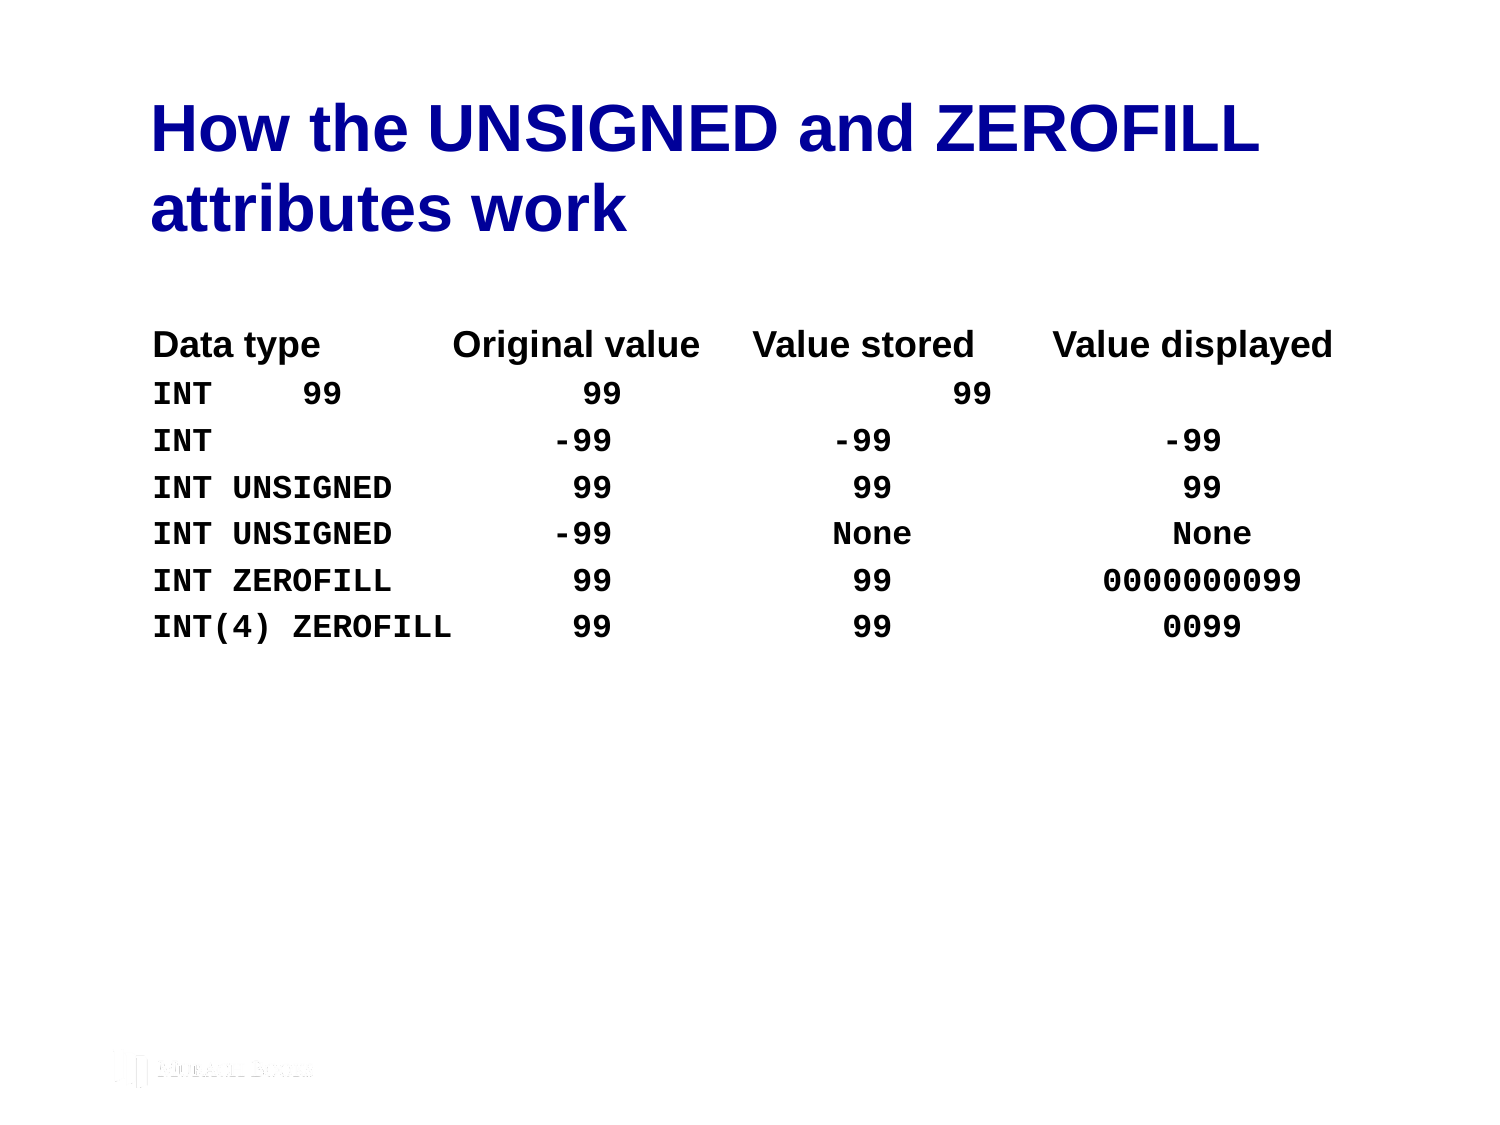

# How the UNSIGNED and ZEROFILL attributes work
Data type	Original value	Value stored	Value displayed
INT	99            99	          99
INT		     -99           -99	             -99
INT UNSIGNED	      99	     99	              99
INT UNSIGNED	     -99	    None	      None
INT ZEROFILL	      99	     99	          0000000099
INT(4) ZEROFILL      99	     99	             0099

© 2019, Mike Murach & Associates, Inc.
Murach’s MySQL 3rd Edition

C8, Slide 282